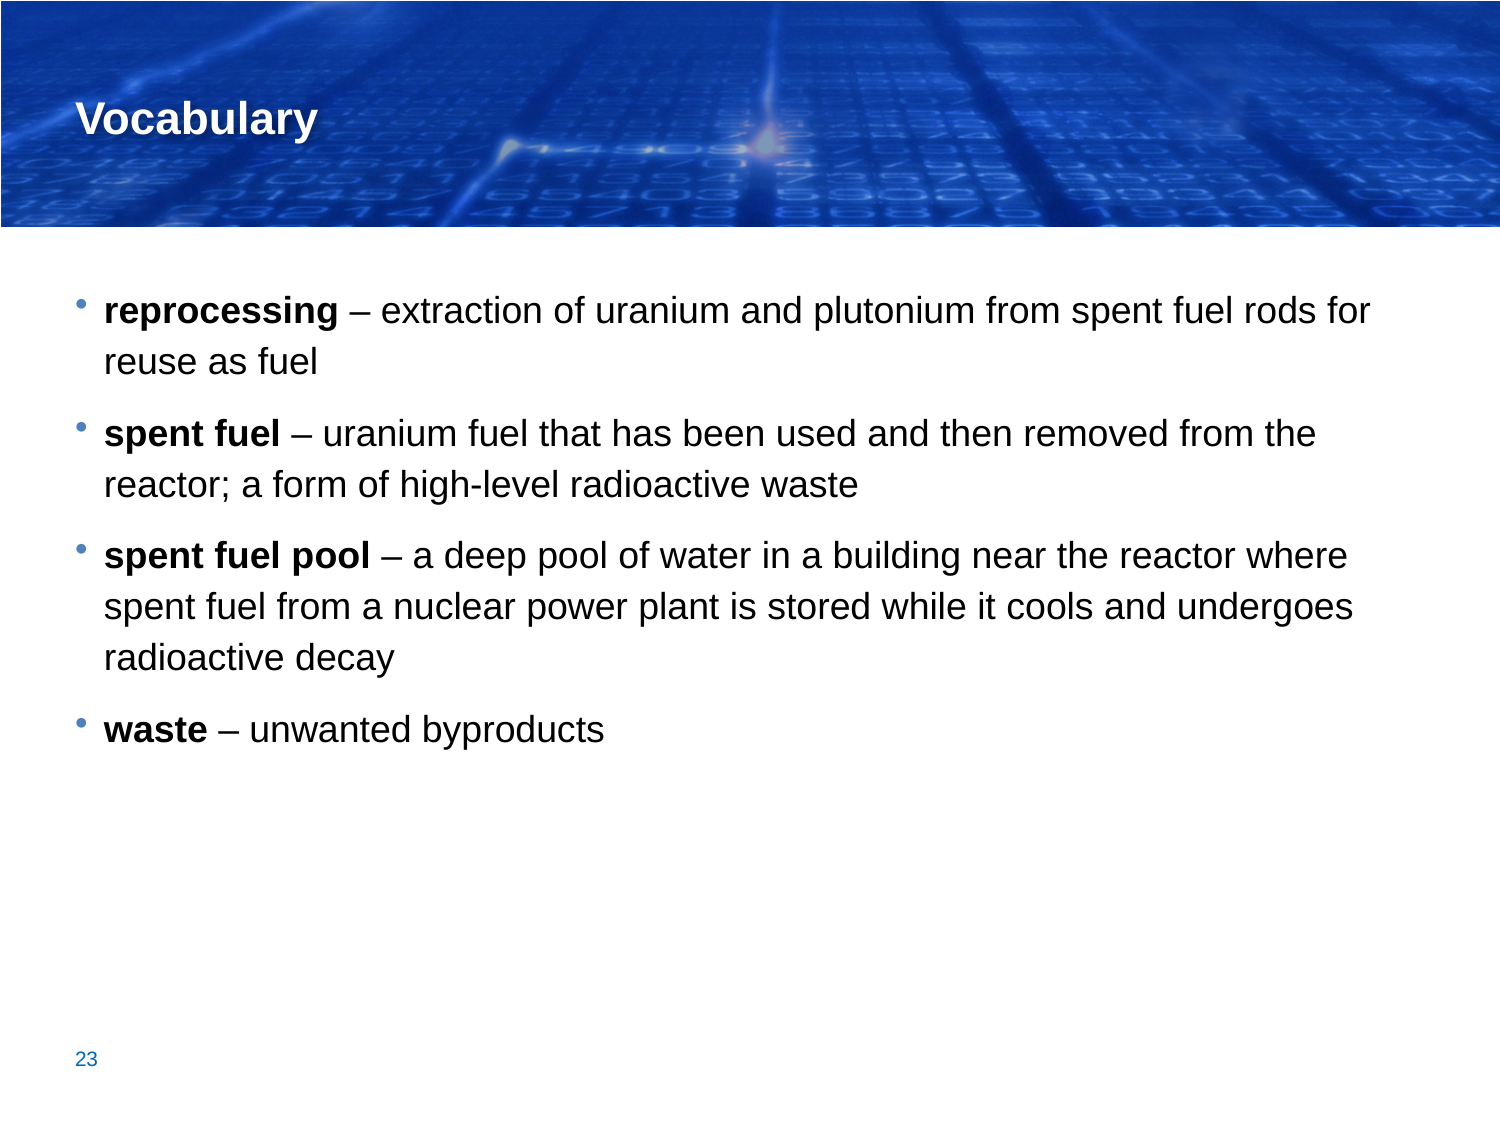

# Vocabulary
reprocessing – extraction of uranium and plutonium from spent fuel rods for reuse as fuel
spent fuel – uranium fuel that has been used and then removed from the reactor; a form of high-level radioactive waste
spent fuel pool – a deep pool of water in a building near the reactor where spent fuel from a nuclear power plant is stored while it cools and undergoes radioactive decay
waste – unwanted byproducts

23